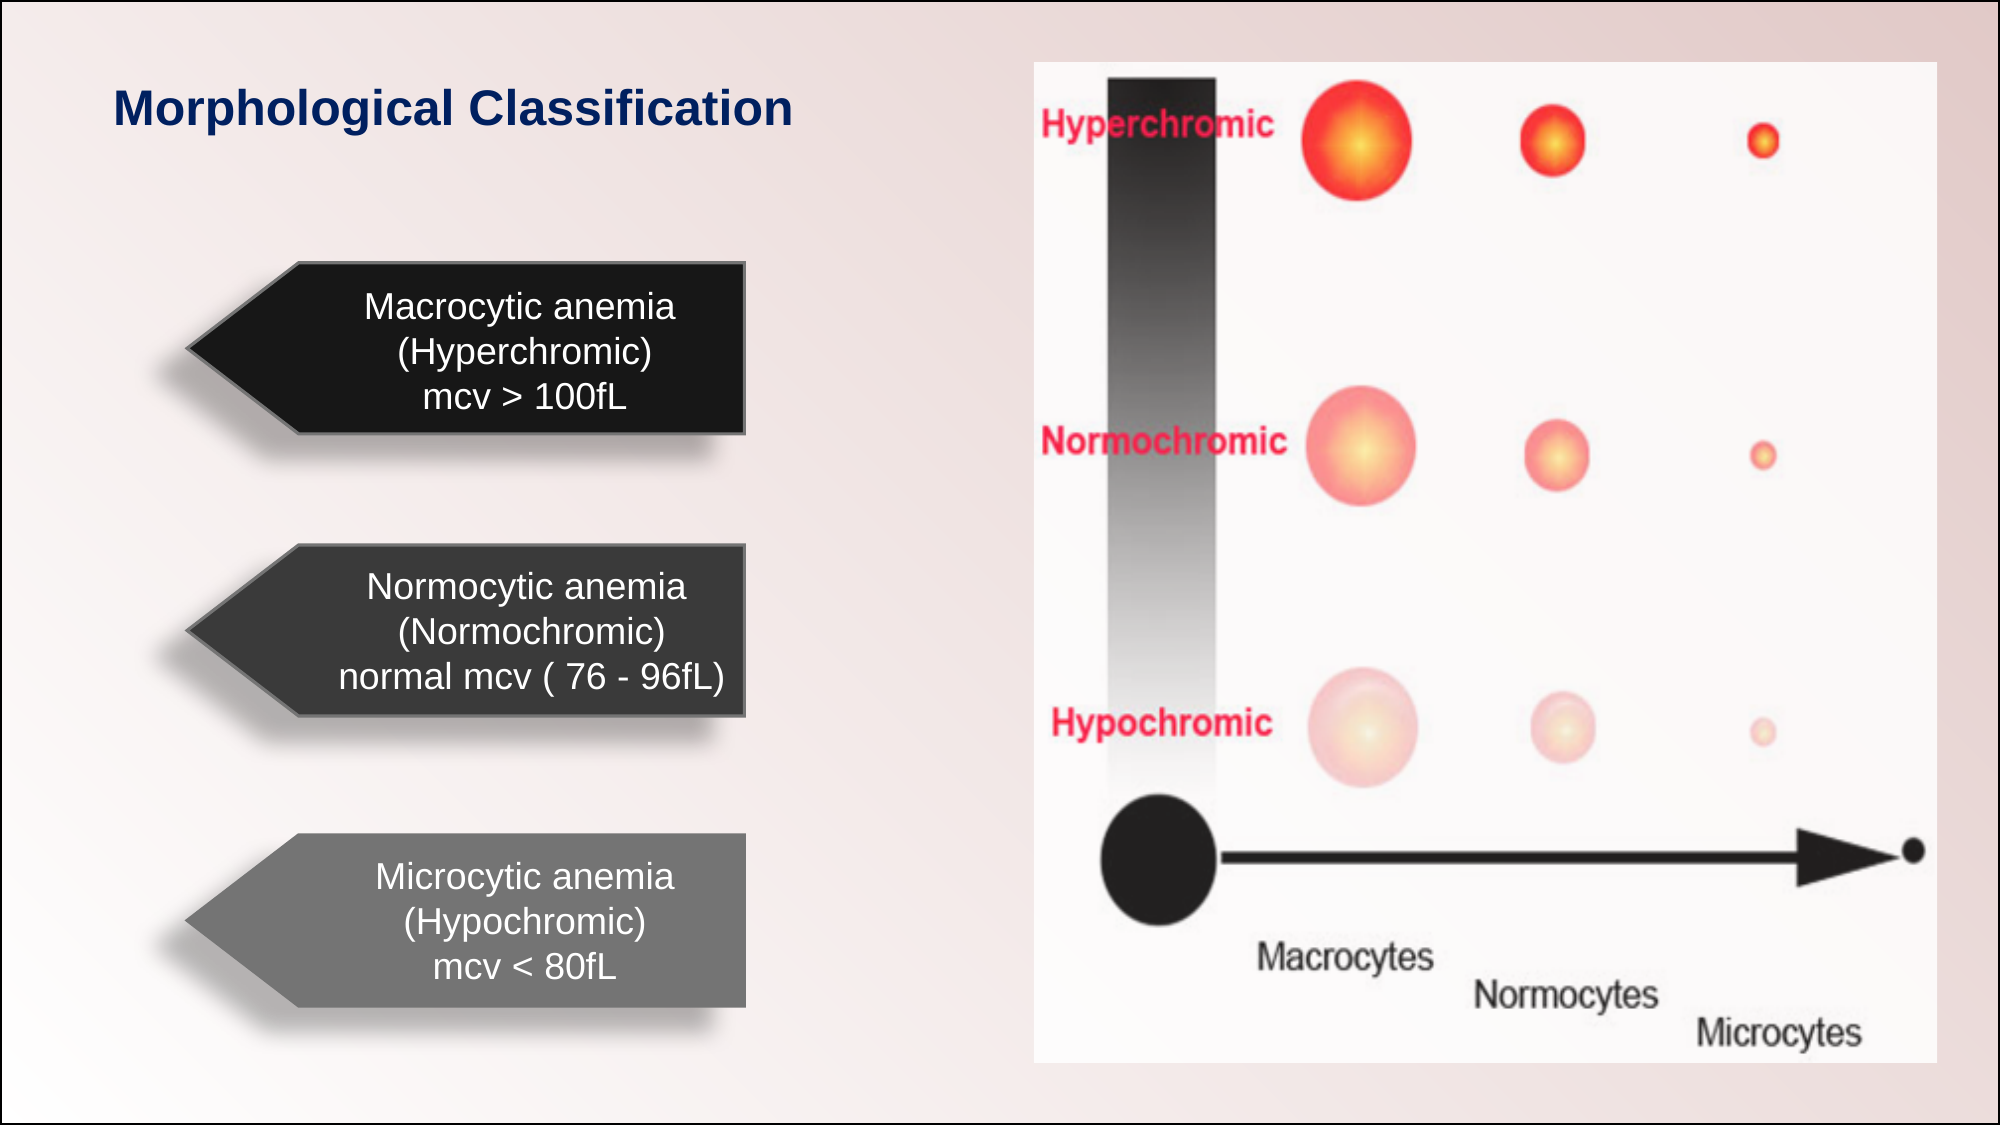

Morphological Classification

Macrocytic anemia
(Hyperchromic)
mcv > 100fL

Normocytic anemia
(Normochromic)
normal mcv ( 76 - 96fL)

Microcytic anemia
(Hypochromic)
mcv < 80fL